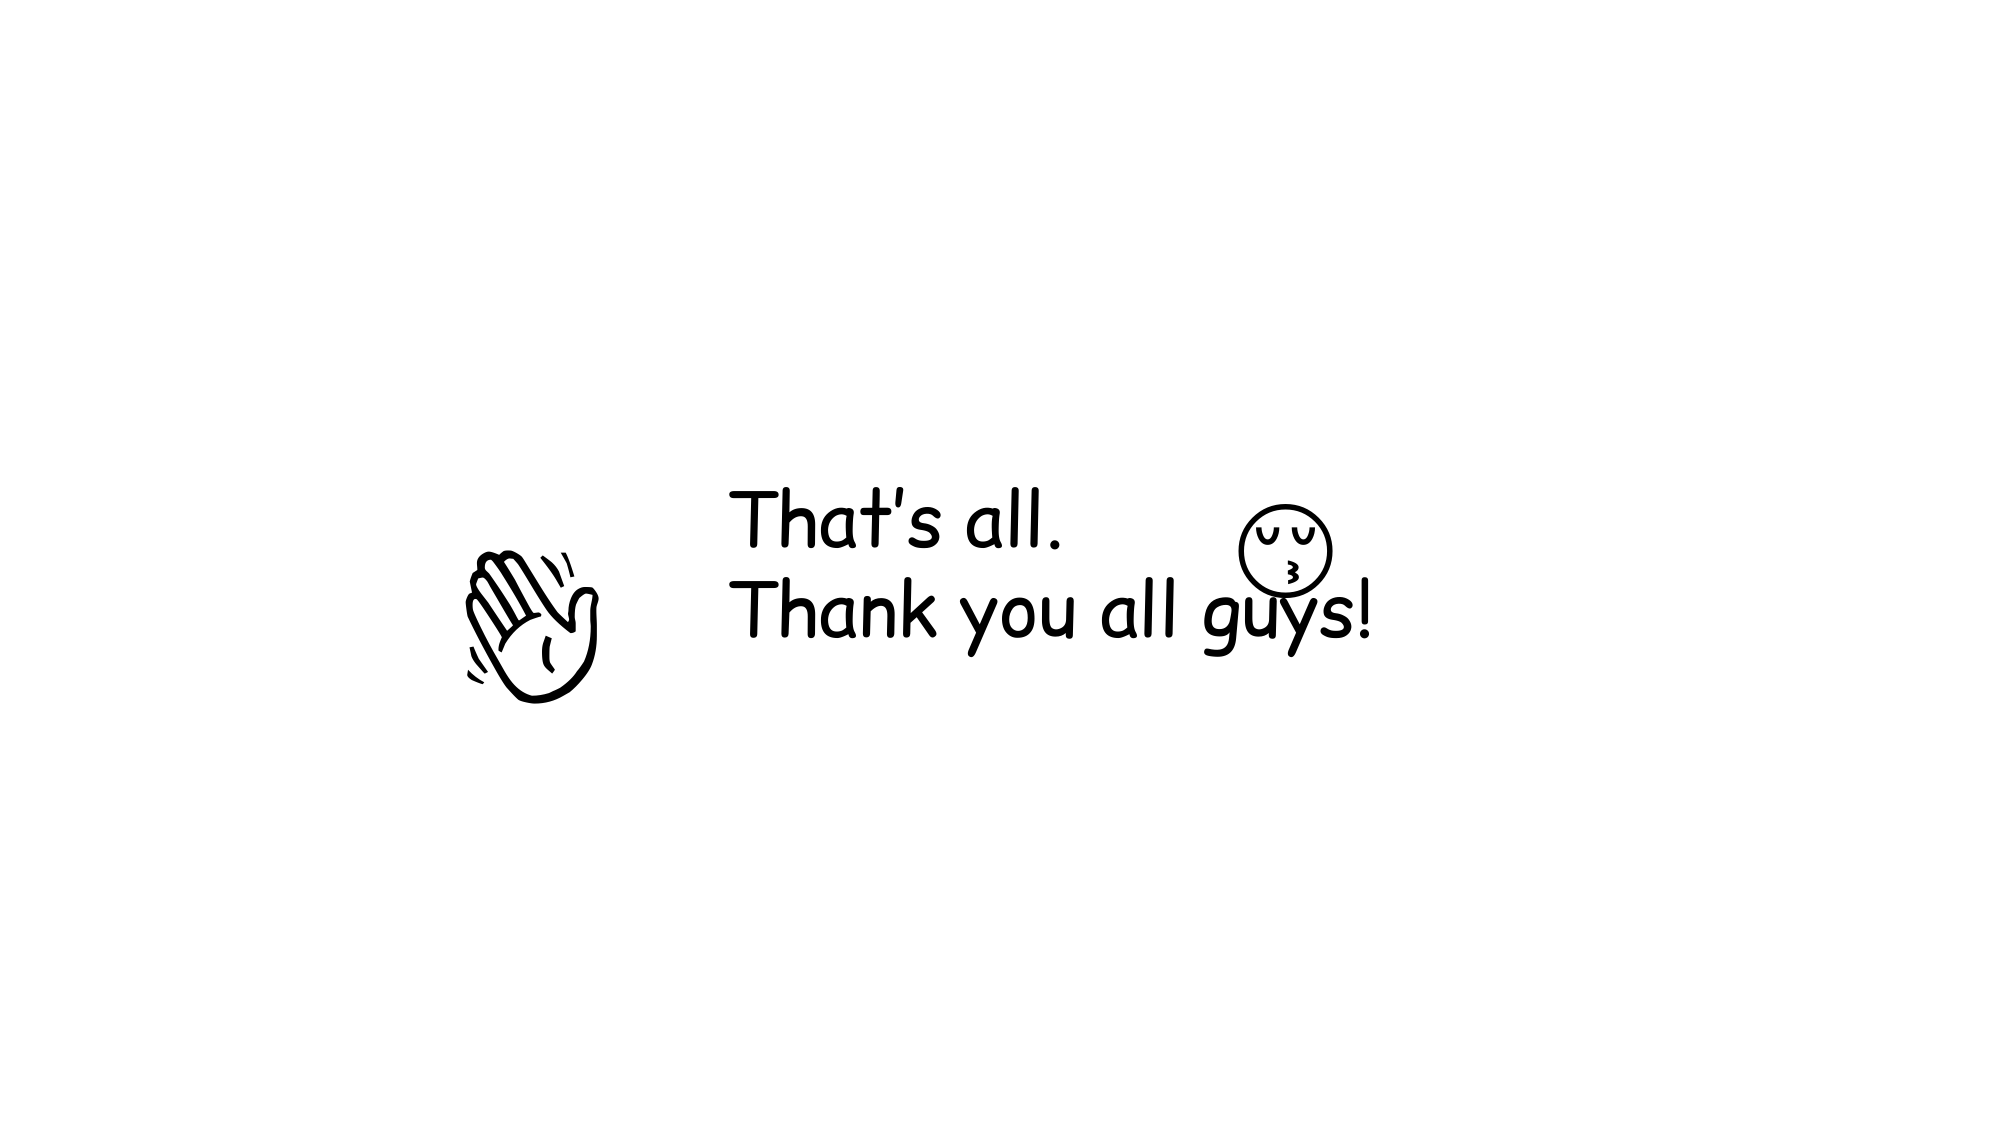

That’s all.
Thank you all guys!
😚
👋